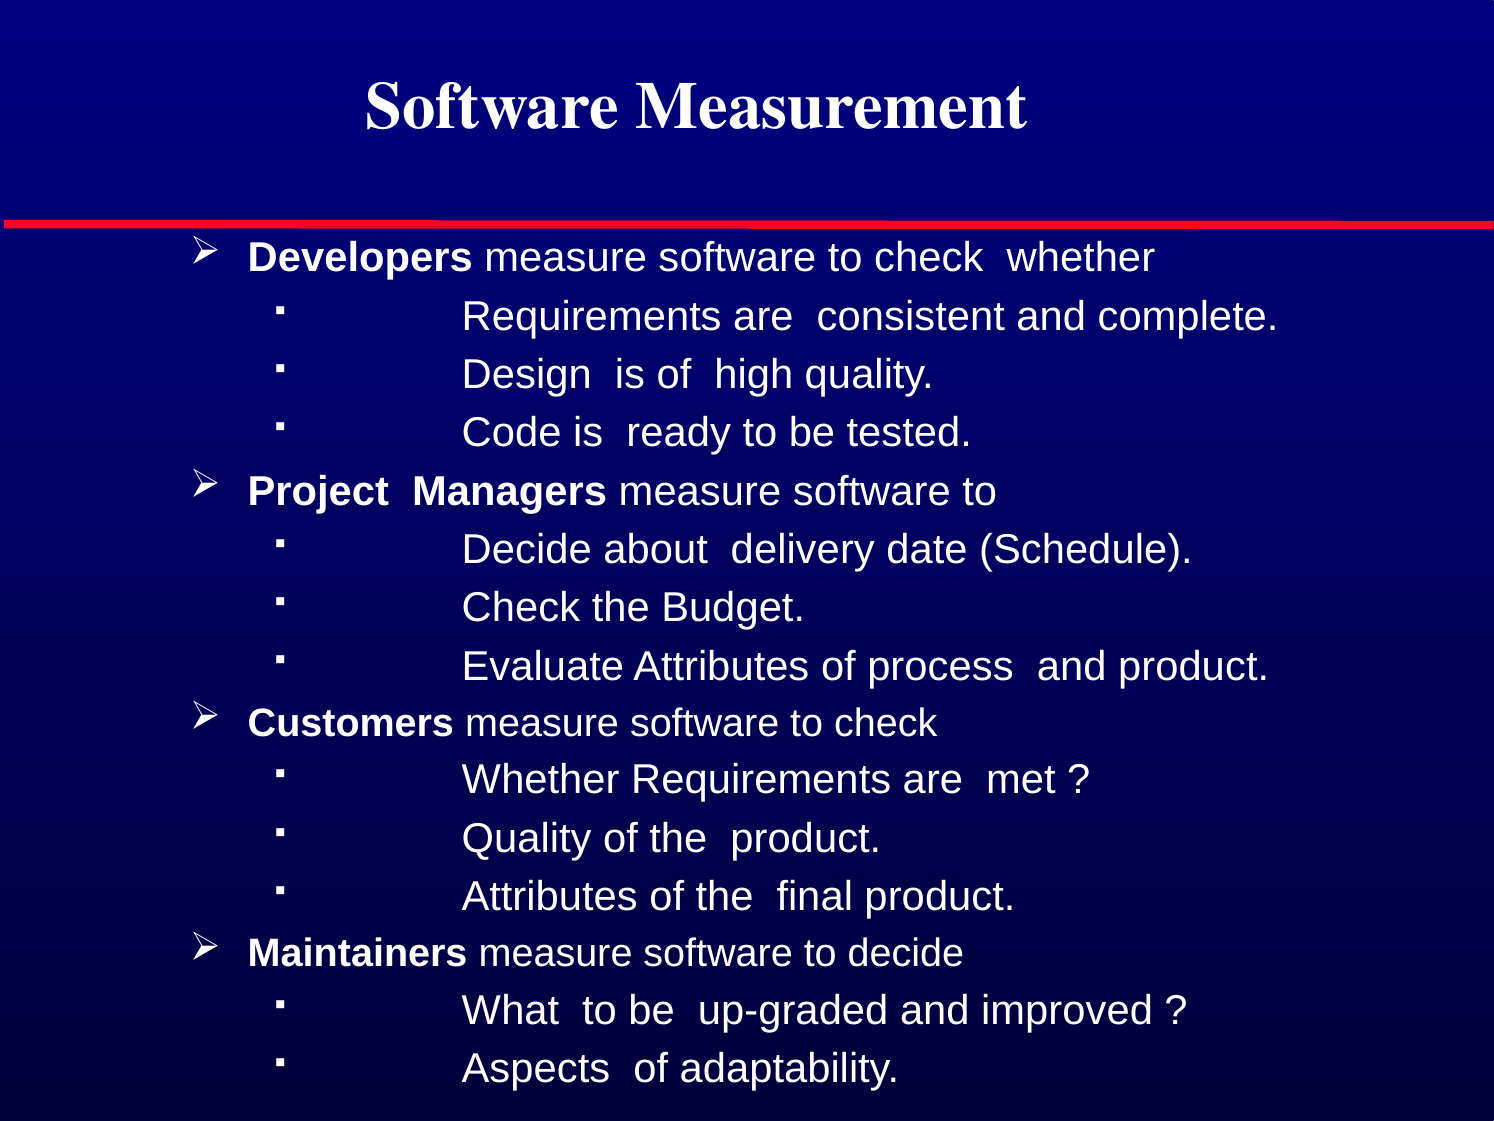

Software Measurement
 Developers measure software to check  whether
	Requirements are  consistent and complete.
	Design  is of  high quality.
	Code is  ready to be tested.
 Project  Managers measure software to
	Decide about  delivery date (Schedule).
	Check the Budget.
	Evaluate Attributes of process  and product.
 Customers measure software to check
	Whether Requirements are  met ?
	Quality of the  product.
	Attributes of the  final product.
 Maintainers measure software to decide
	What  to be  up-graded and improved ?
	Aspects  of adaptability.